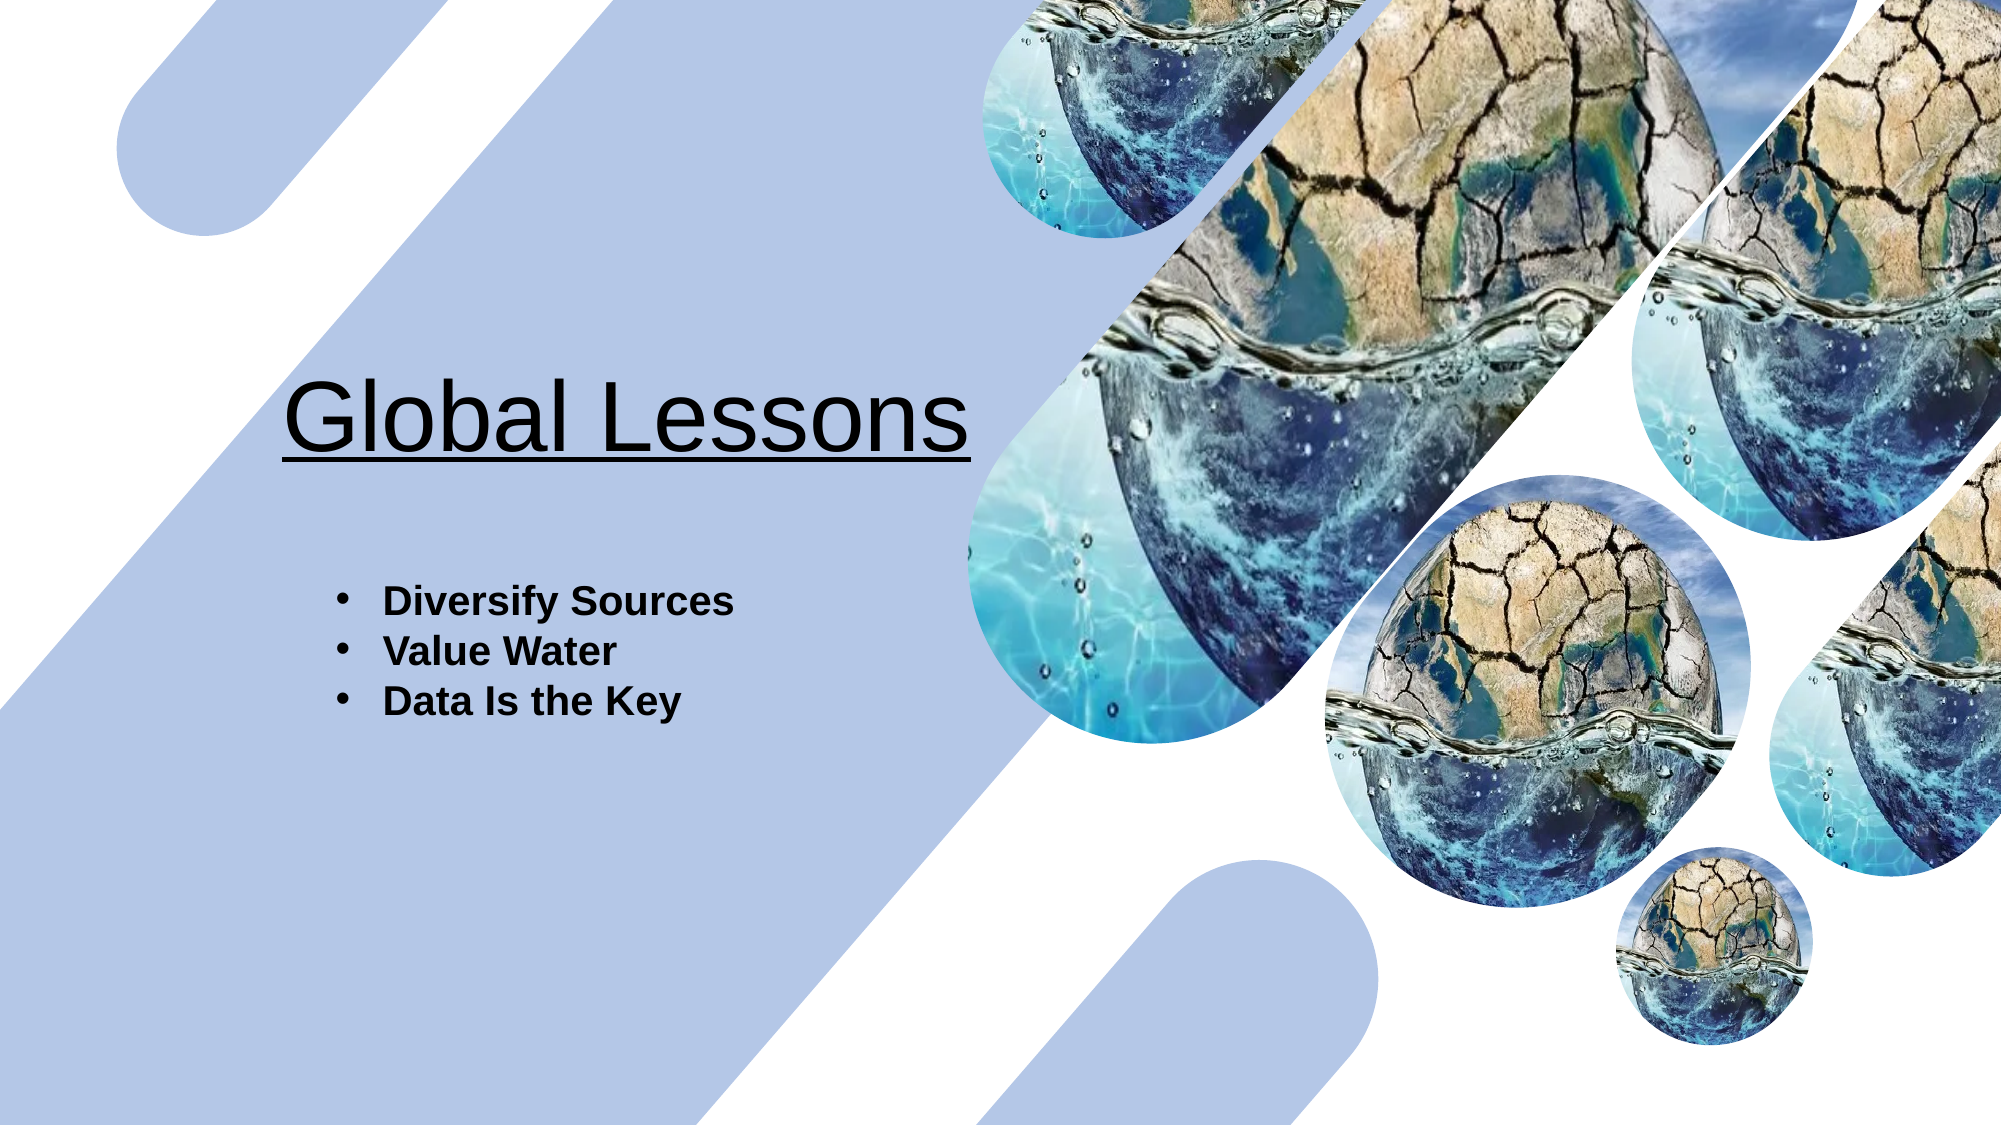

Global Lessons
Diversify Sources
Value Water
Data Is the Key